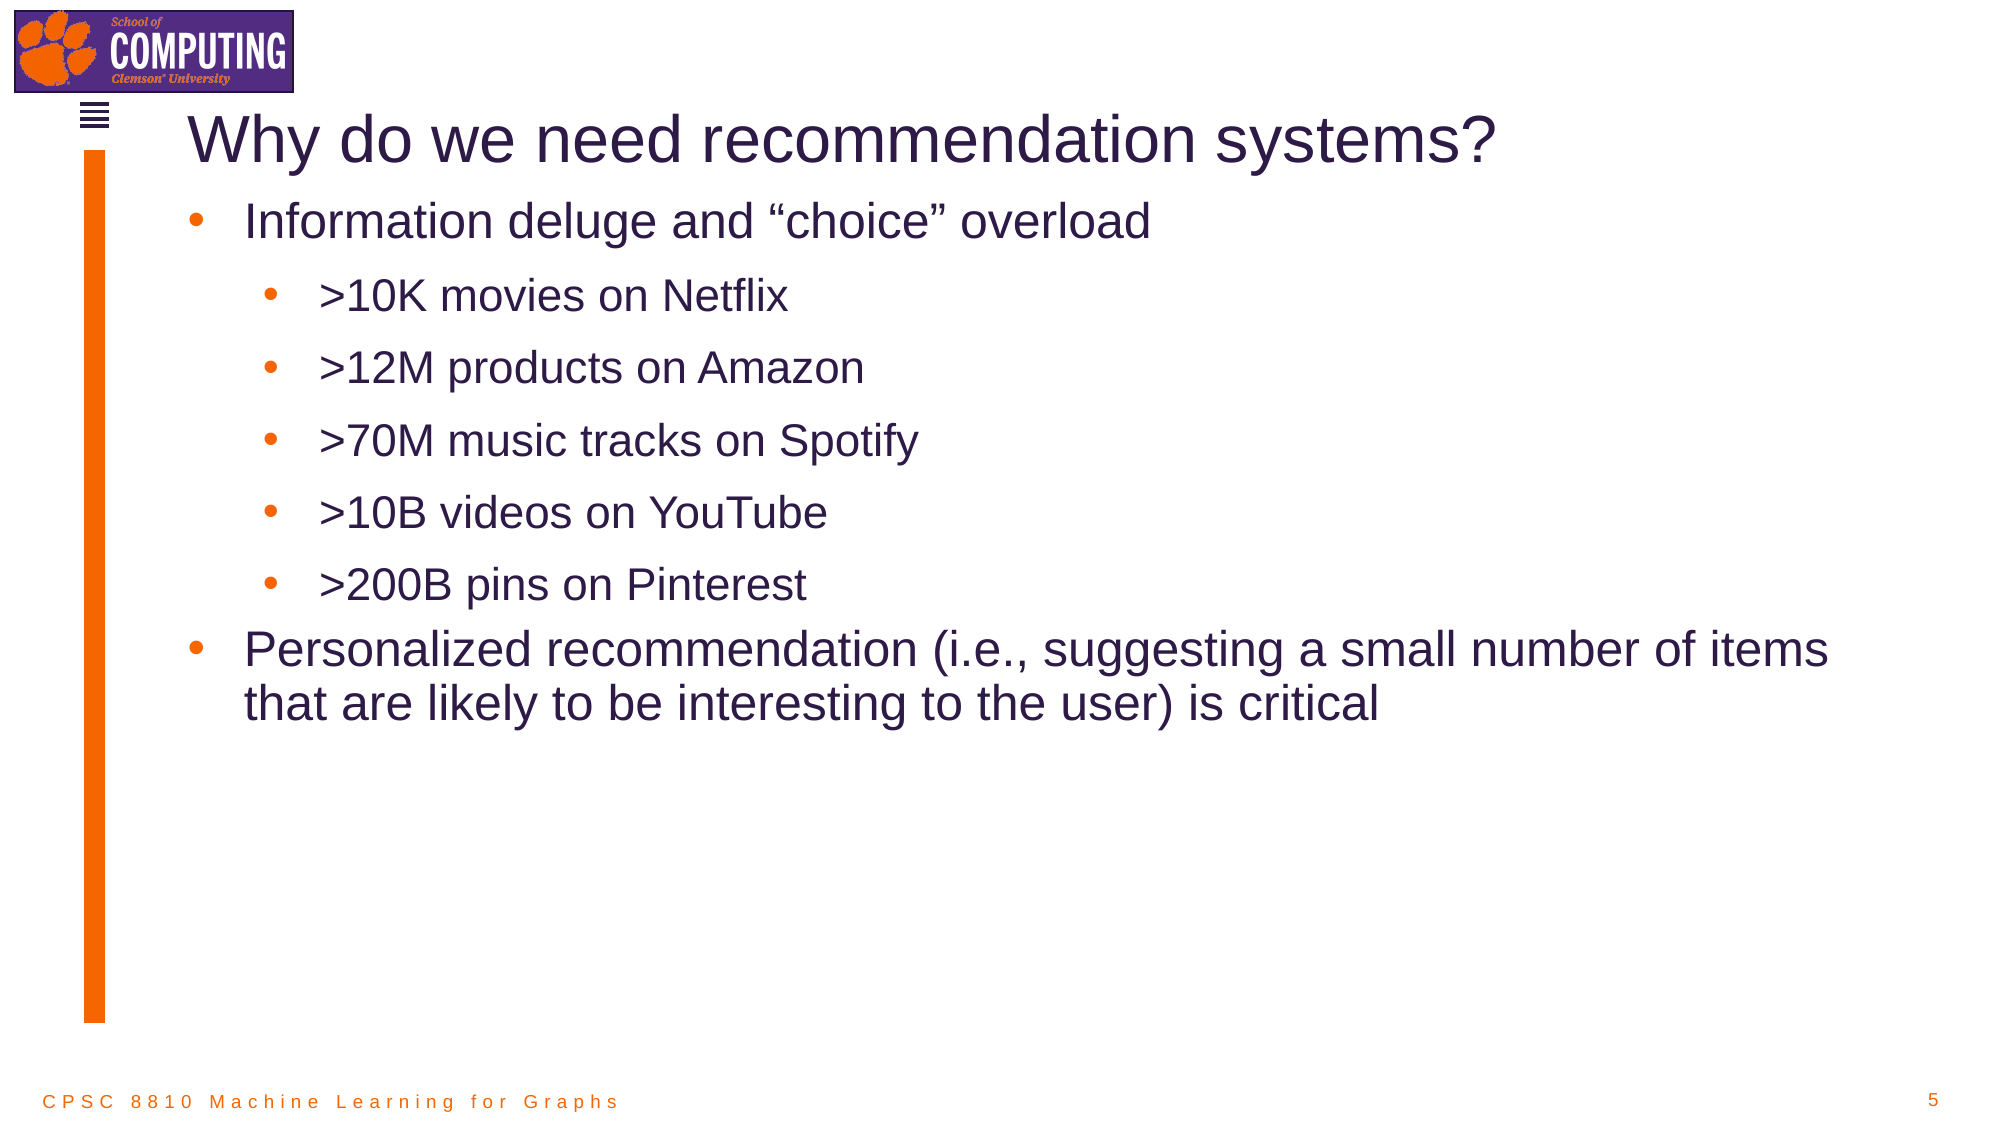

# Why do we need recommendation systems?
Information deluge and “choice” overload
>10K movies on Netflix
>12M products on Amazon
>70M music tracks on Spotify
>10B videos on YouTube
>200B pins on Pinterest
Personalized recommendation (i.e., suggesting a small number of items that are likely to be interesting to the user) is critical